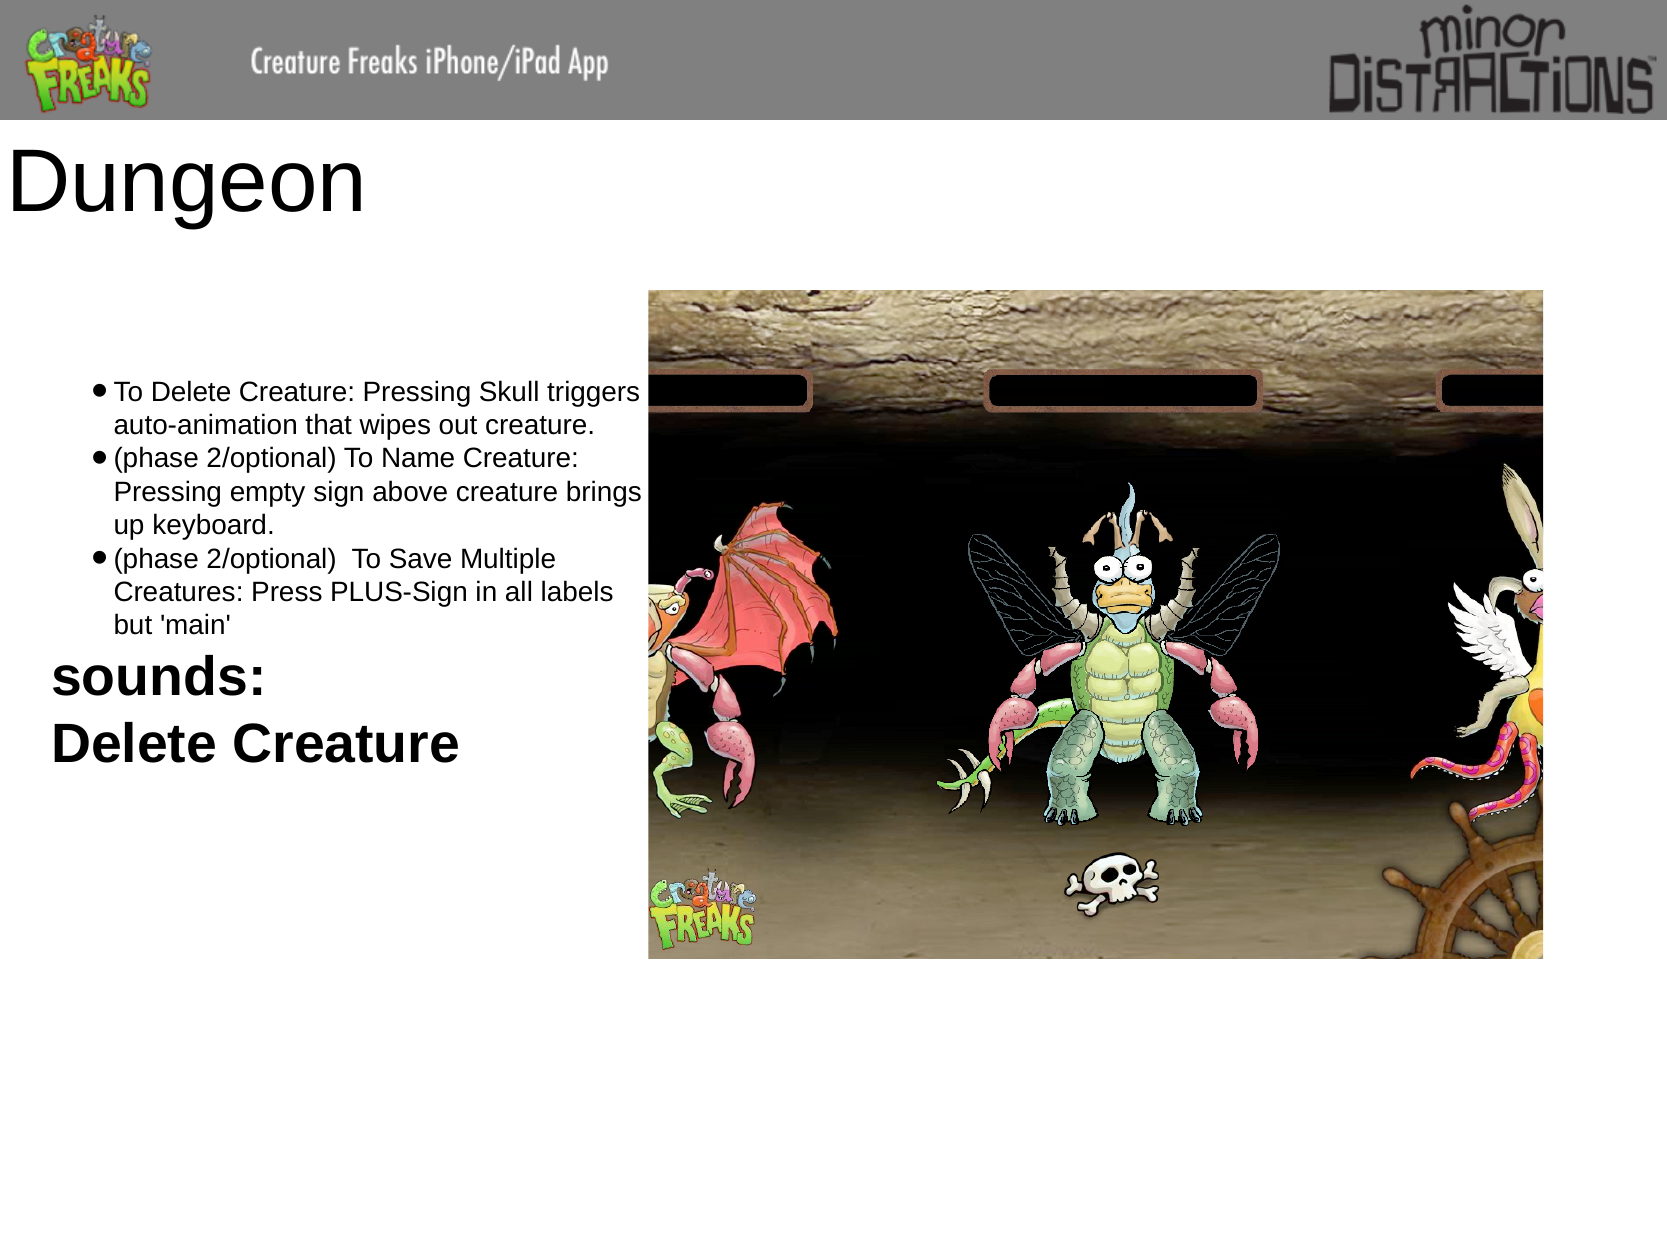

# Dungeon

To Delete Creature: Pressing Skull triggers auto-animation that wipes out creature.
(phase 2/optional) To Name Creature: Pressing empty sign above creature brings up keyboard.
(phase 2/optional)  To Save Multiple Creatures: Press PLUS-Sign in all labels but 'main'
sounds:
Delete Creature